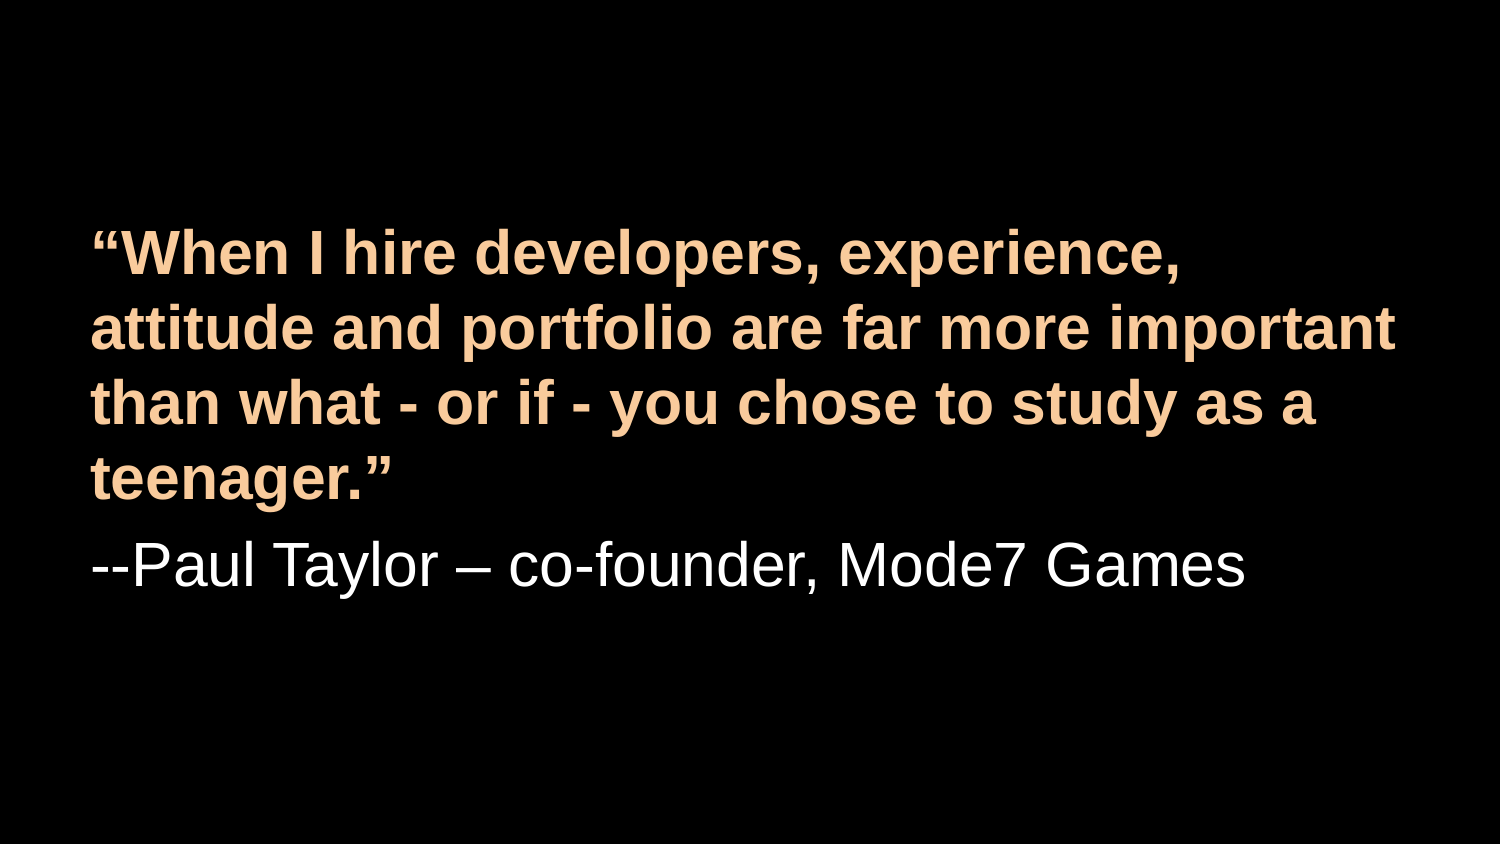

“When I hire developers, experience, attitude and portfolio are far more important than what - or if - you chose to study as a teenager.”
--Paul Taylor – co-founder, Mode7 Games